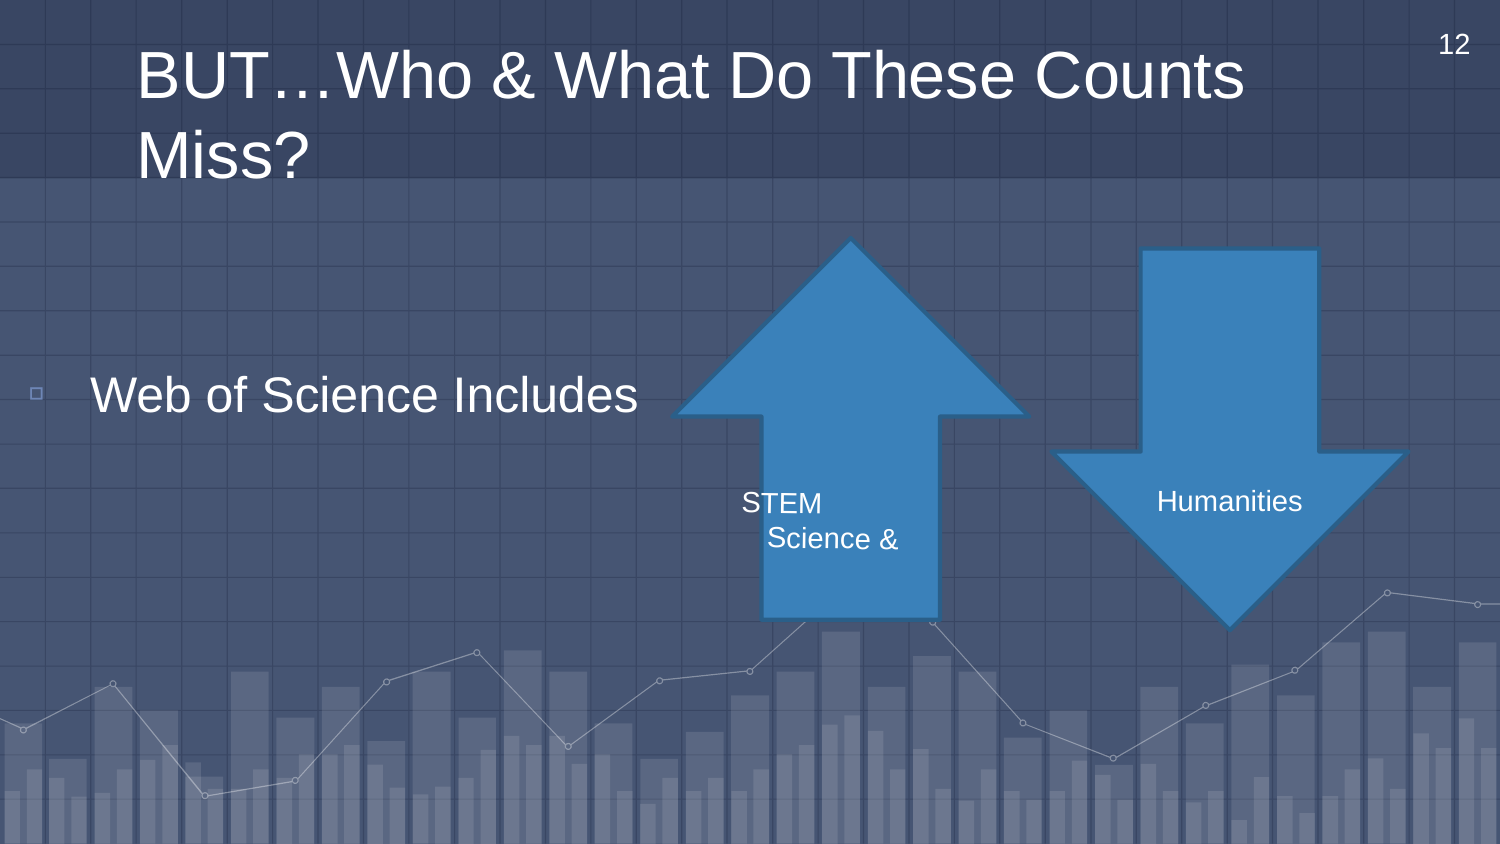

12
# BUT…Who & What Do These Counts Miss?
Science & STEM

Humanities
Web of Science Includes